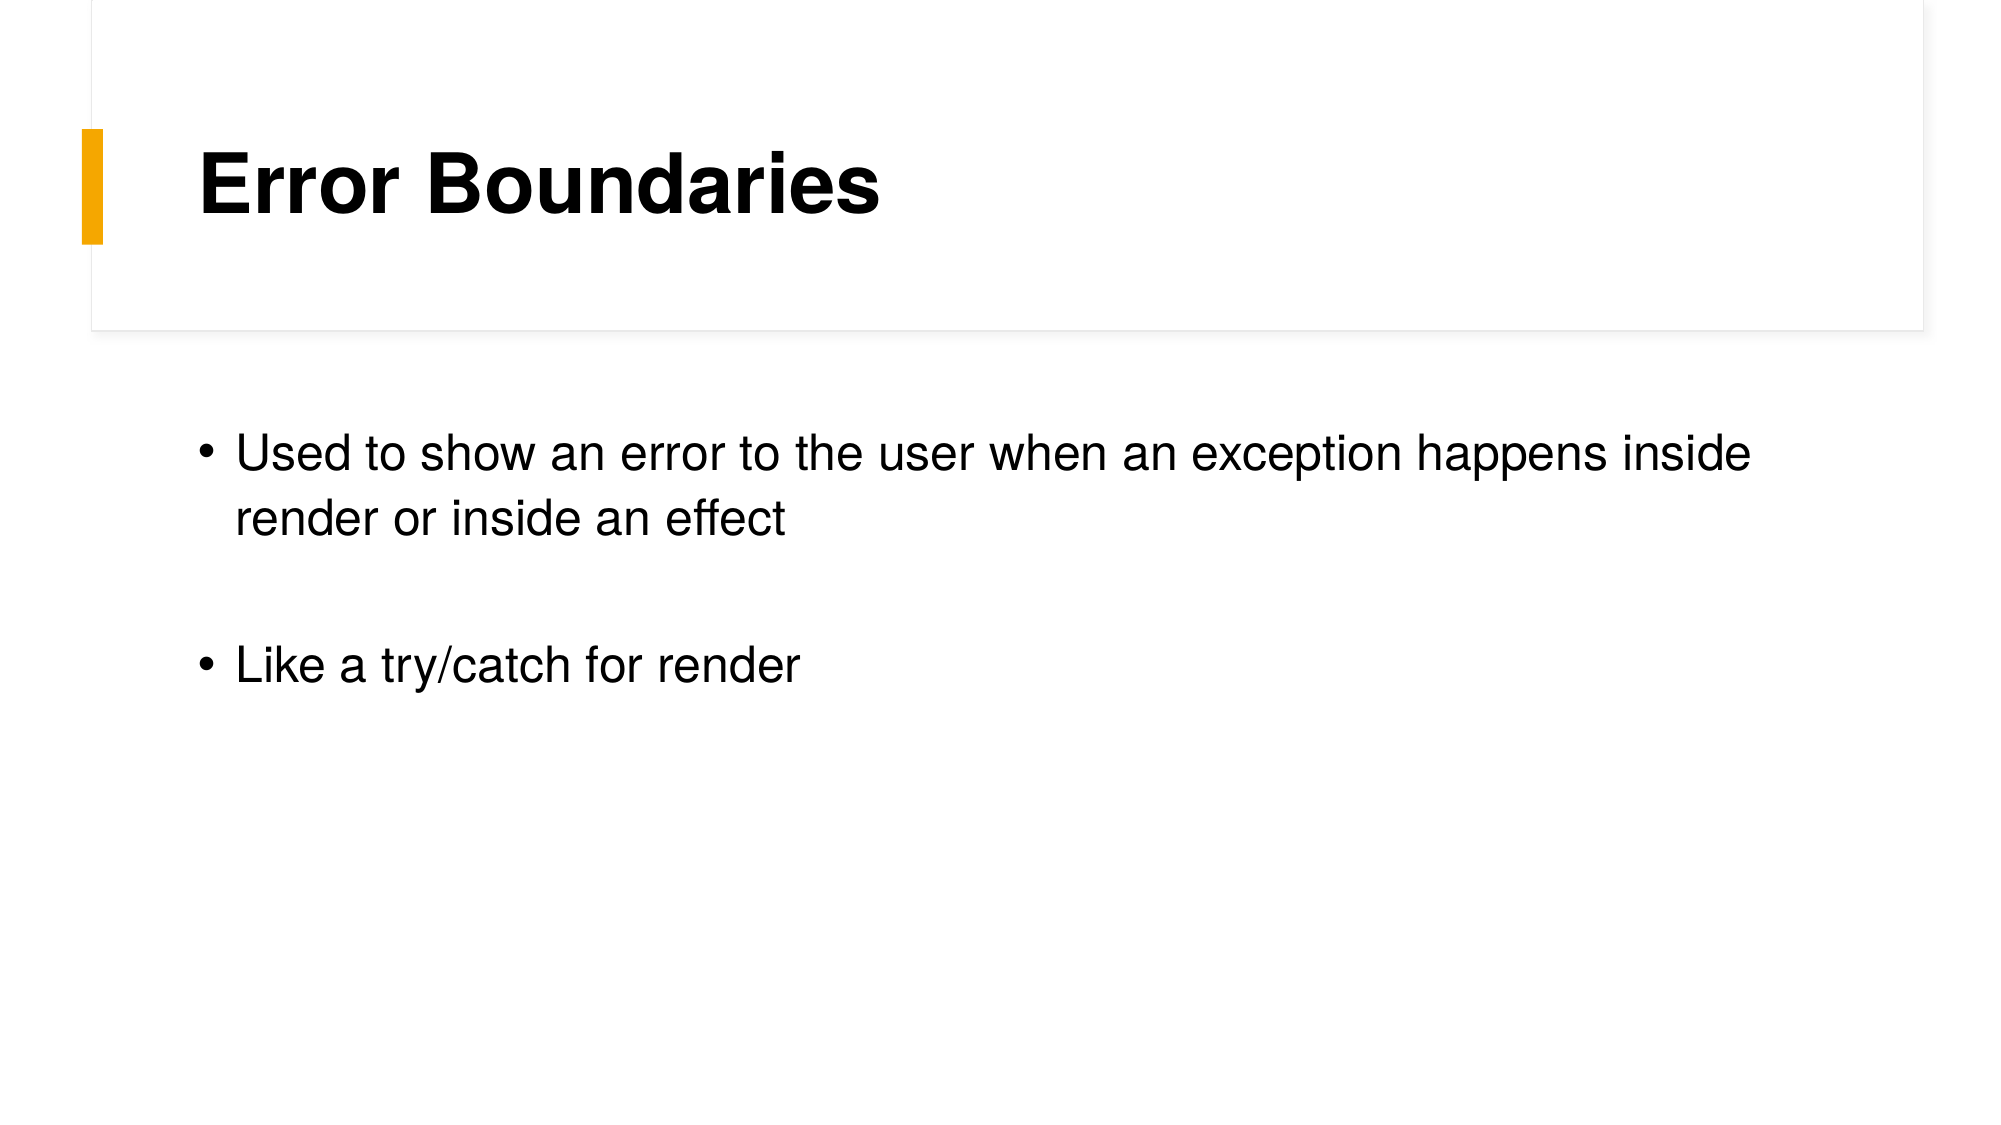

# Error Boundaries
Used to show an error to the user when an exception happens inside render or inside an effect
Like a try/catch for render